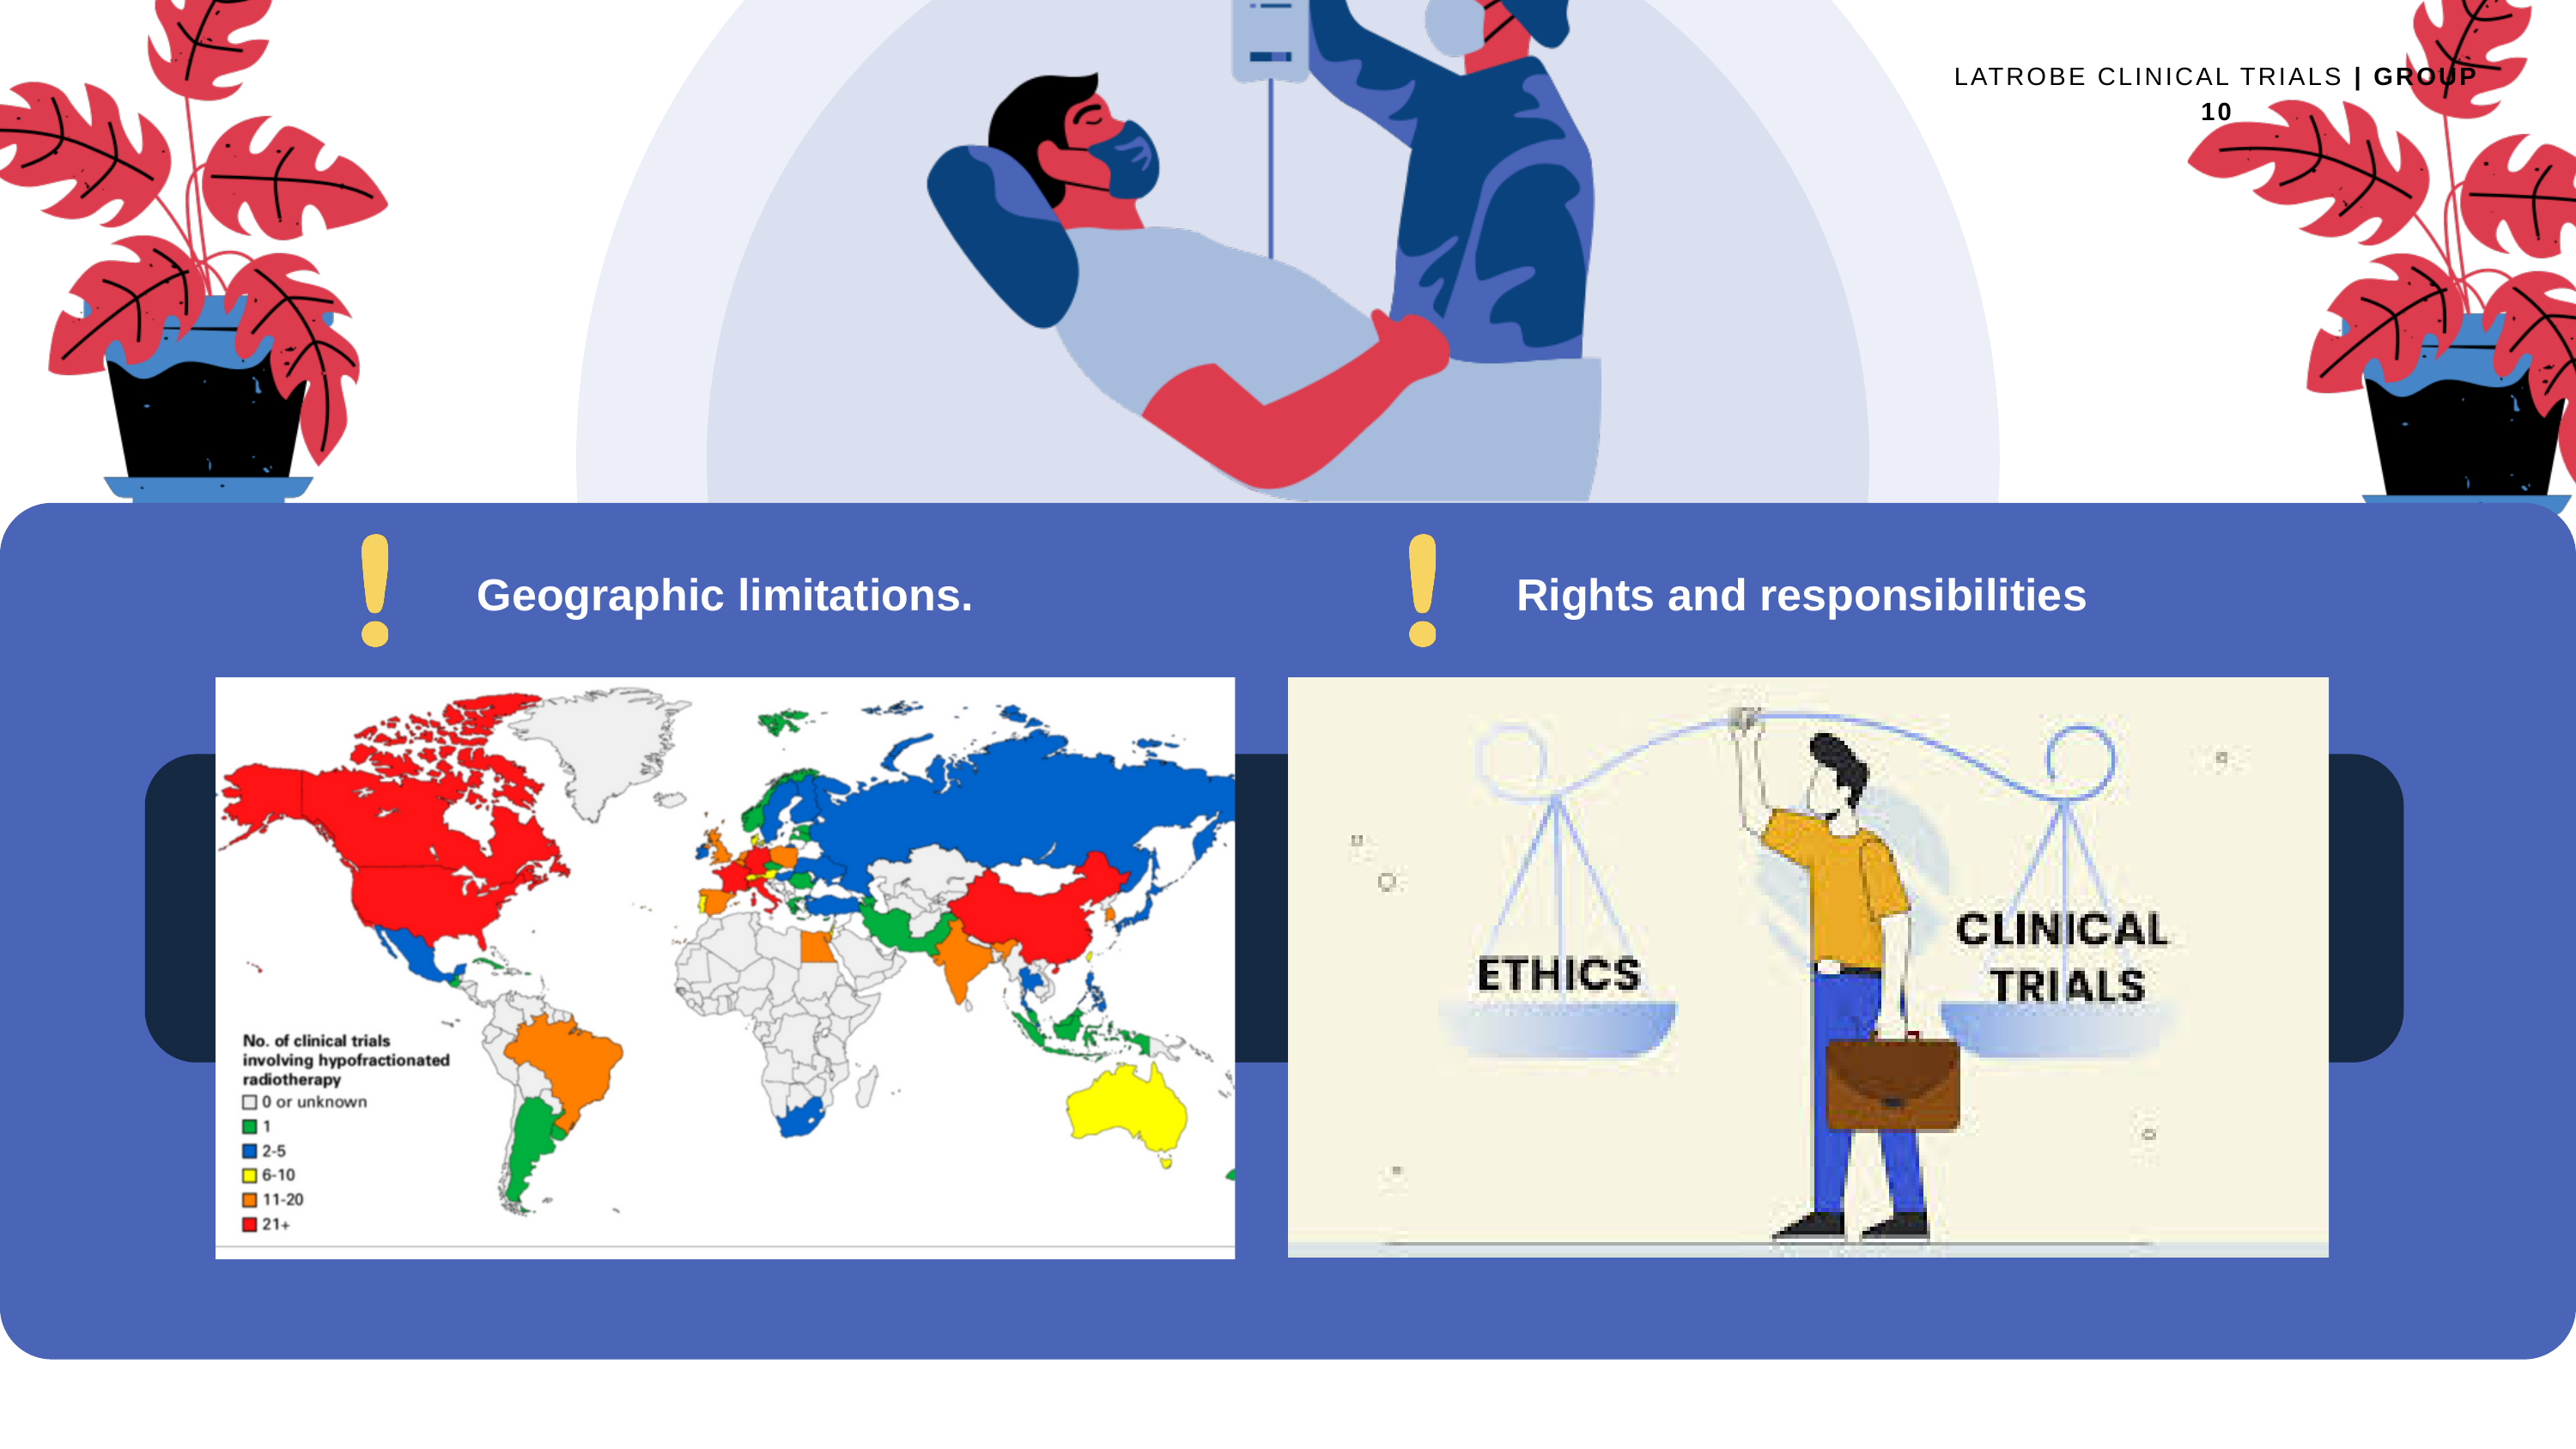

LATROBE CLINICAL TRIALS | GROUP 10

Geographic limitations.
Rights and responsibilities